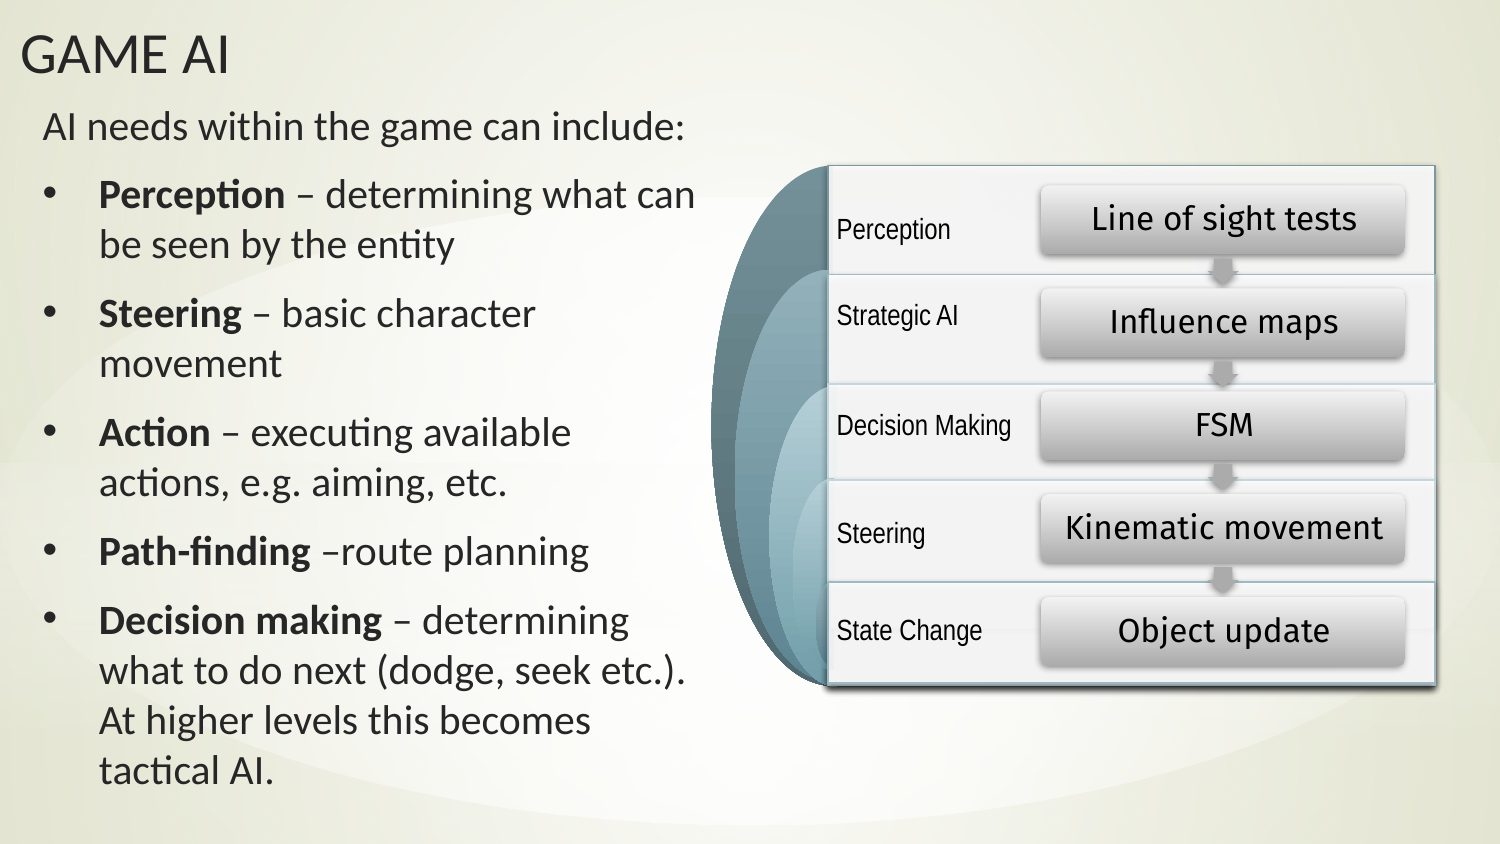

AI needs within the game can include:
Perception – determining what can be seen by the entity
Steering – basic character movement
Action – executing available actions, e.g. aiming, etc.
Path-finding –route planning
Decision making – determining        what to do next (dodge, seek etc.). At higher levels this becomes tactical AI.

Perception
Strategic AI
Decision Making

Steering
State Change
Line of sight tests

Influence maps

FSM

Kinematic movement

Object update